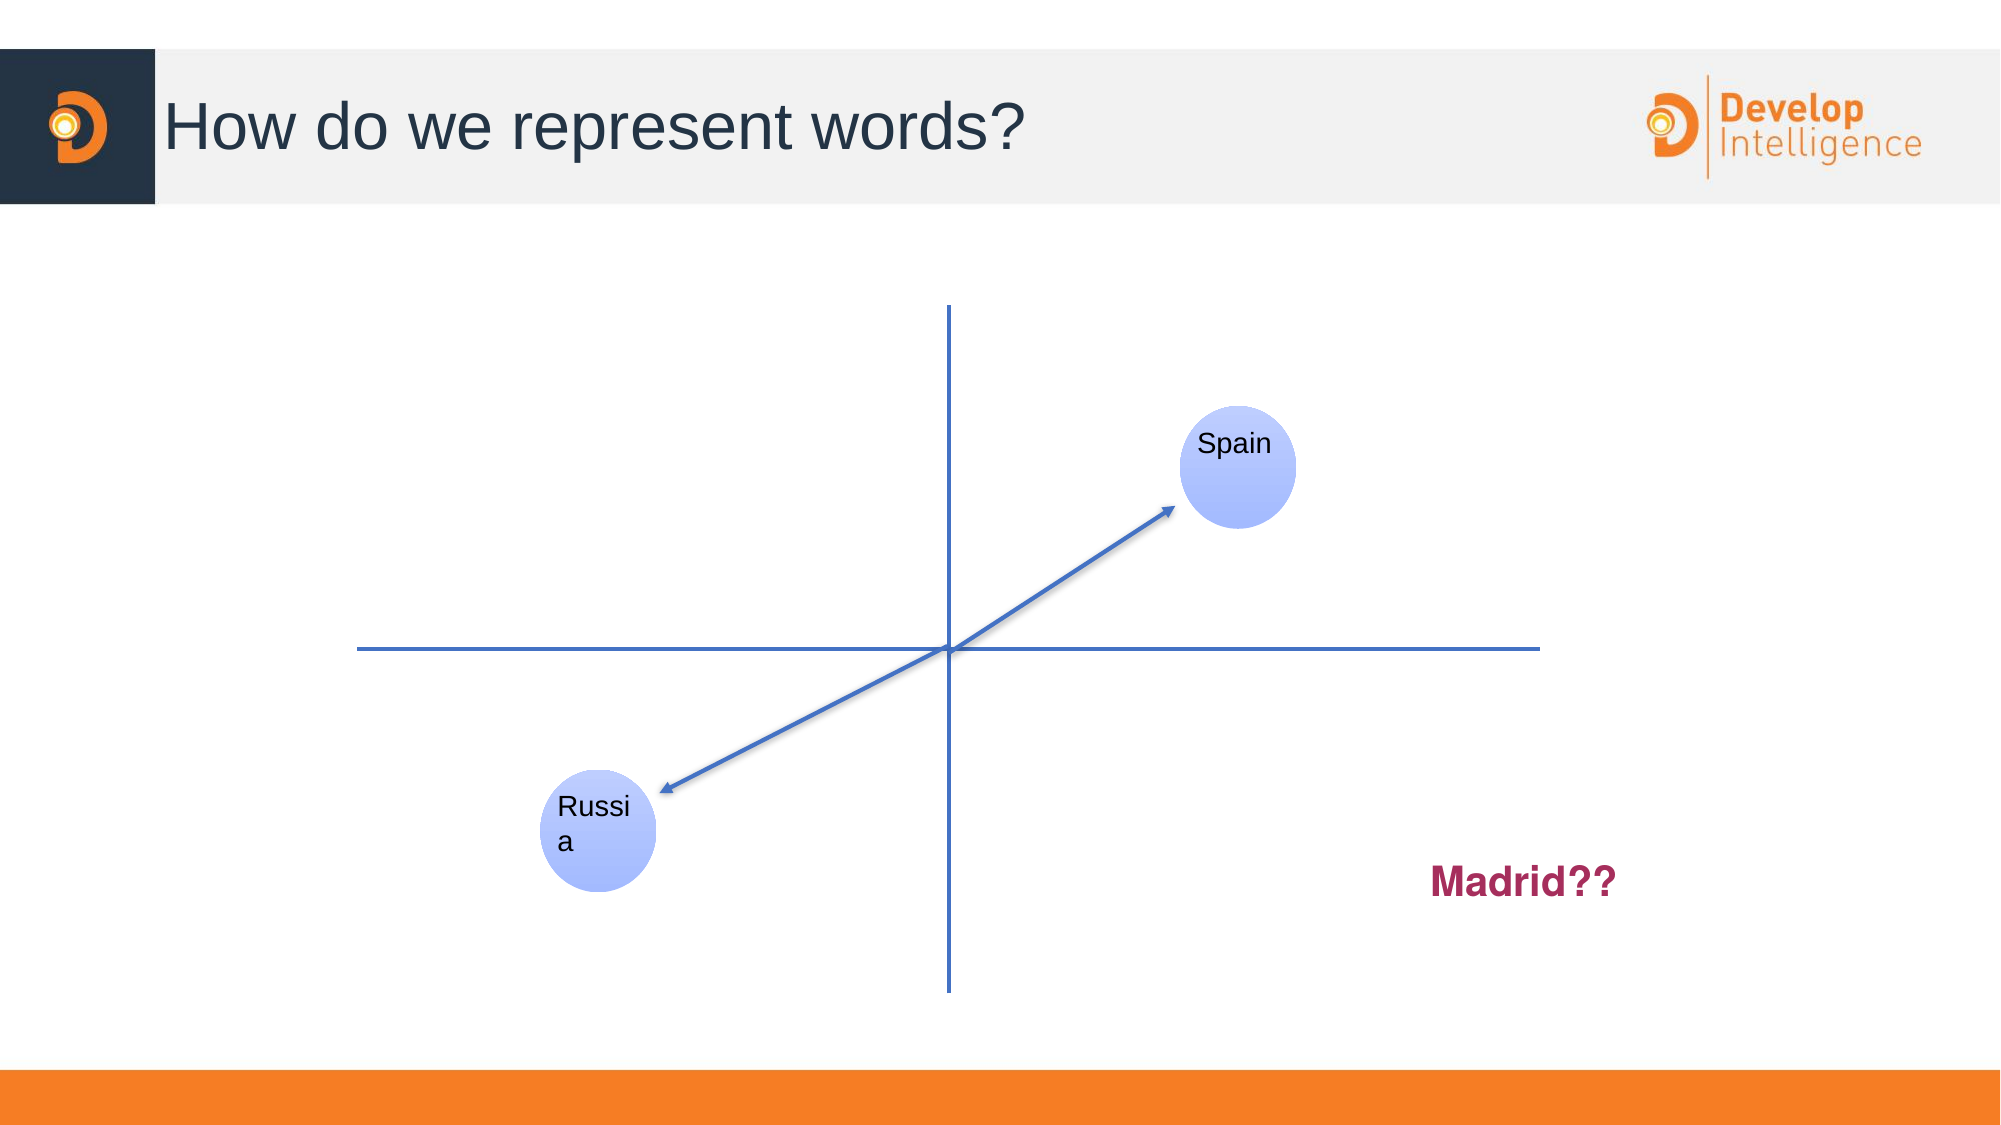

# How do we represent words?

Spain

Russia
Madrid??
36